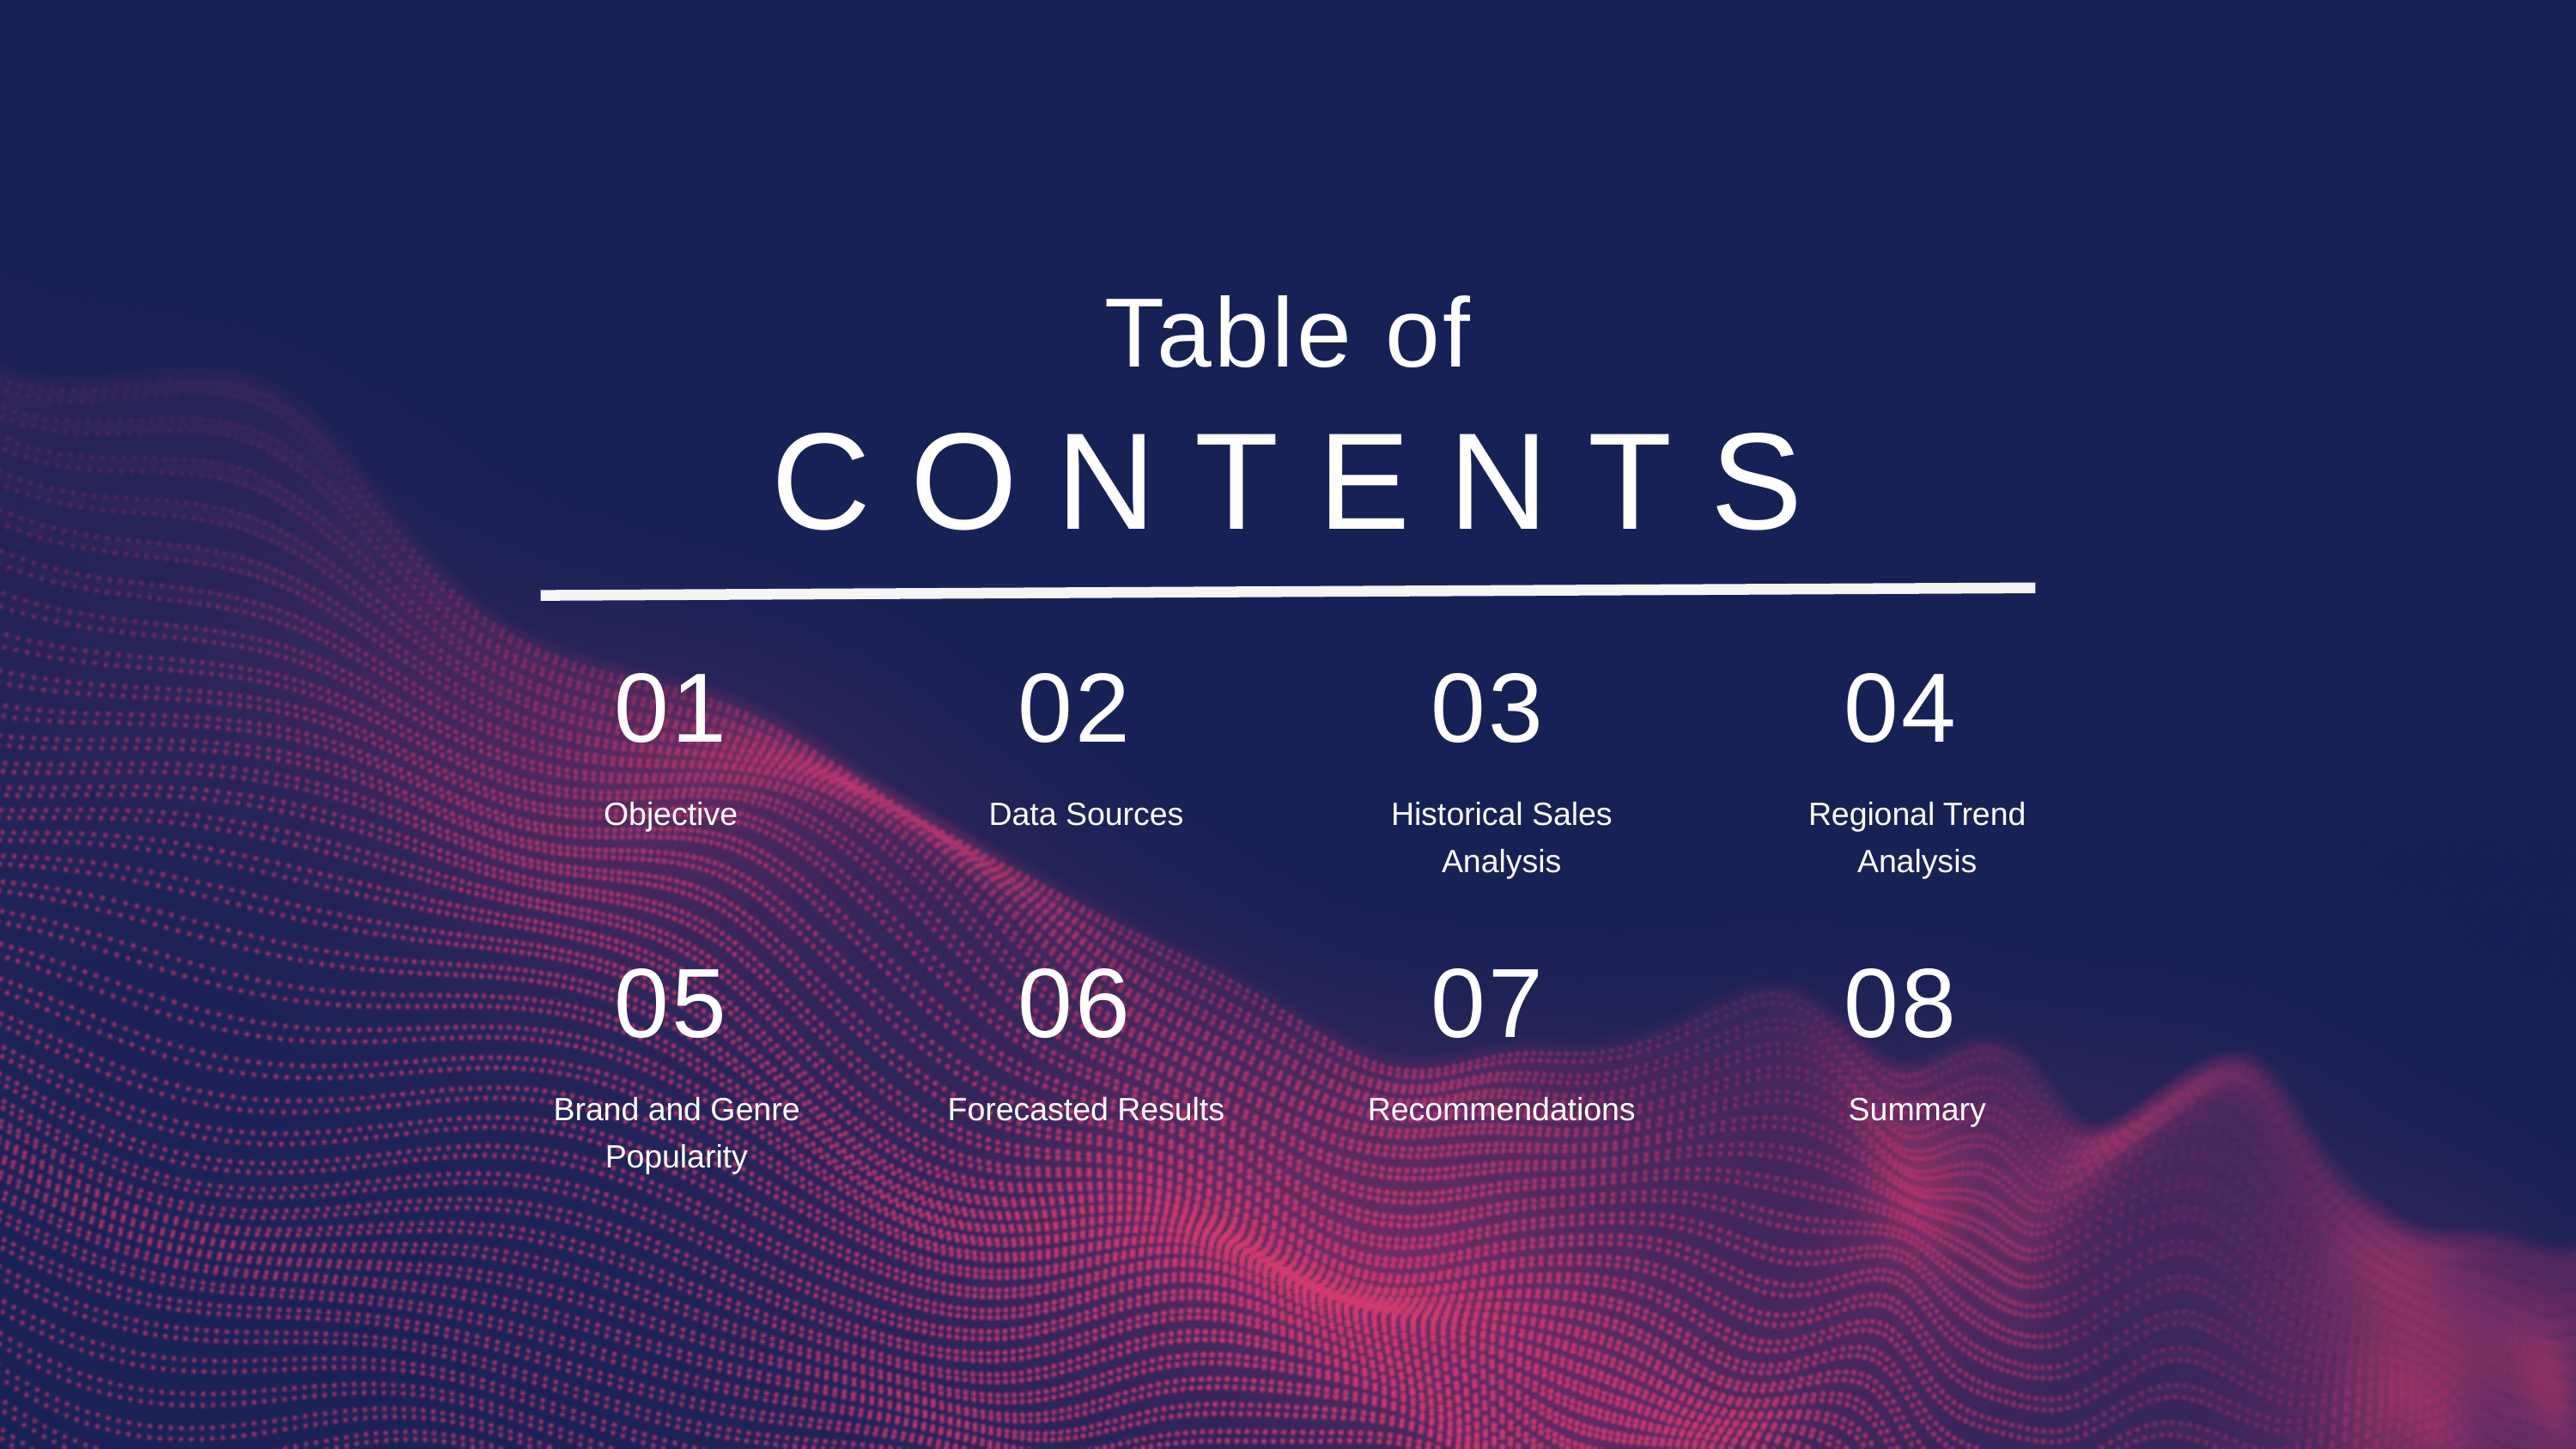

Table of
CONTENTS

01
02
03
04
Objective
Data Sources
Historical Sales Analysis
Regional Trend Analysis
05
06
07
08
Brand and Genre Popularity
Forecasted Results
Recommendations
Summary